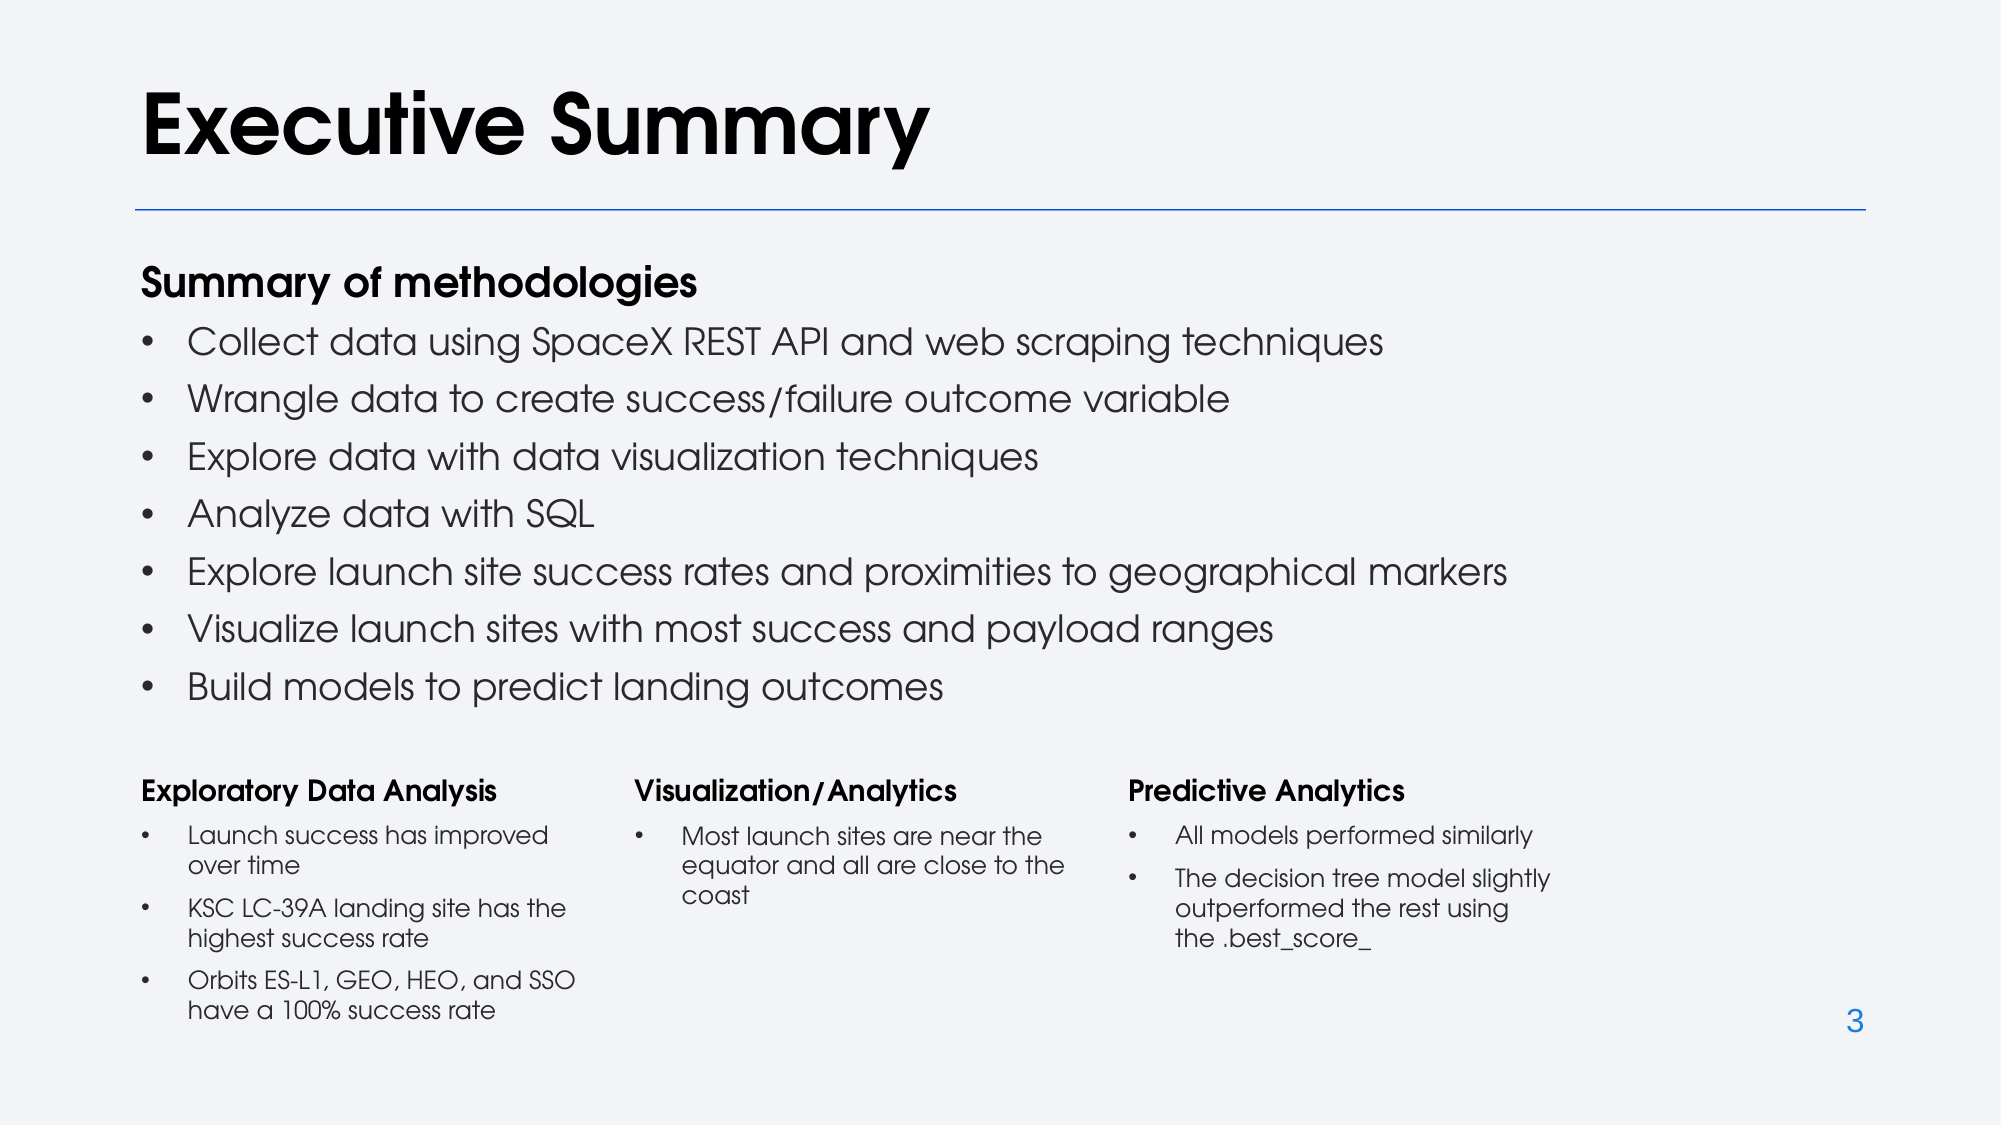

Executive Summary
Summary of methodologies
Collect data using SpaceX REST API and web scraping techniques
Wrangle data to create success/failure outcome variable
Explore data with data visualization techniques
Analyze data with SQL
Explore launch site success rates and proximities to geographical markers
Visualize launch sites with most success and payload ranges
Build models to predict landing outcomes
Exploratory Data Analysis
Launch success has improved over time
KSC LC-39A landing site has the highest success rate
Orbits ES-L1, GEO, HEO, and SSO have a 100% success rate
Visualization/Analytics
Most launch sites are near the equator and all are close to the coast
Predictive Analytics
All models performed similarly
The decision tree model slightly outperformed the rest using the .best_score_
3